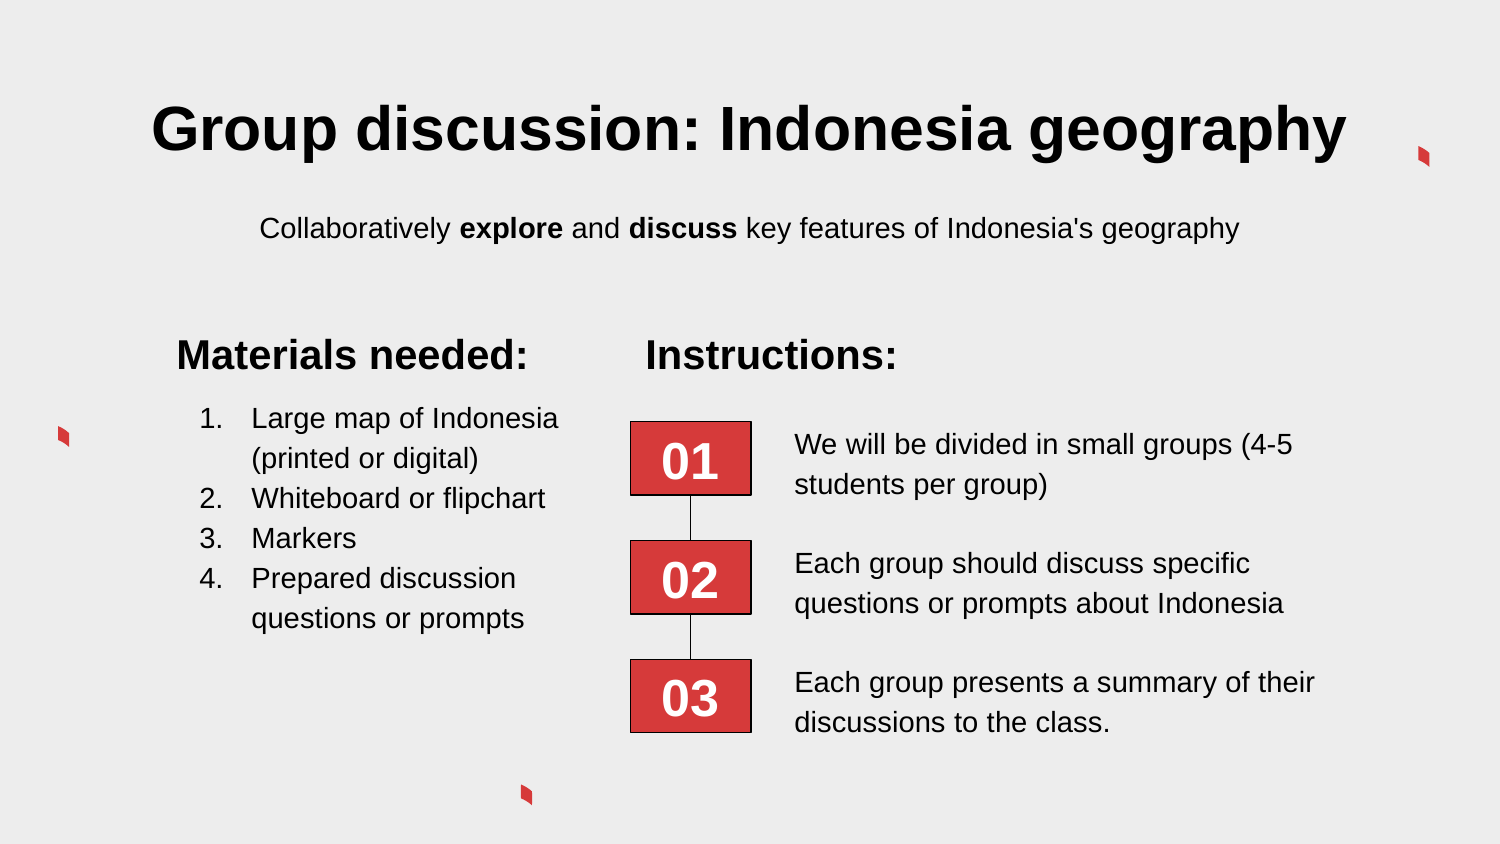

# Group discussion: Indonesia geography
Collaboratively explore and discuss key features of Indonesia's geography
Materials needed:
Instructions:
Large map of Indonesia (printed or digital)
Whiteboard or flipchart
Markers
Prepared discussion questions or prompts
We will be divided in small groups (4-5 students per group)
01
Each group should discuss specific questions or prompts about Indonesia
02
Each group presents a summary of their discussions to the class.
03